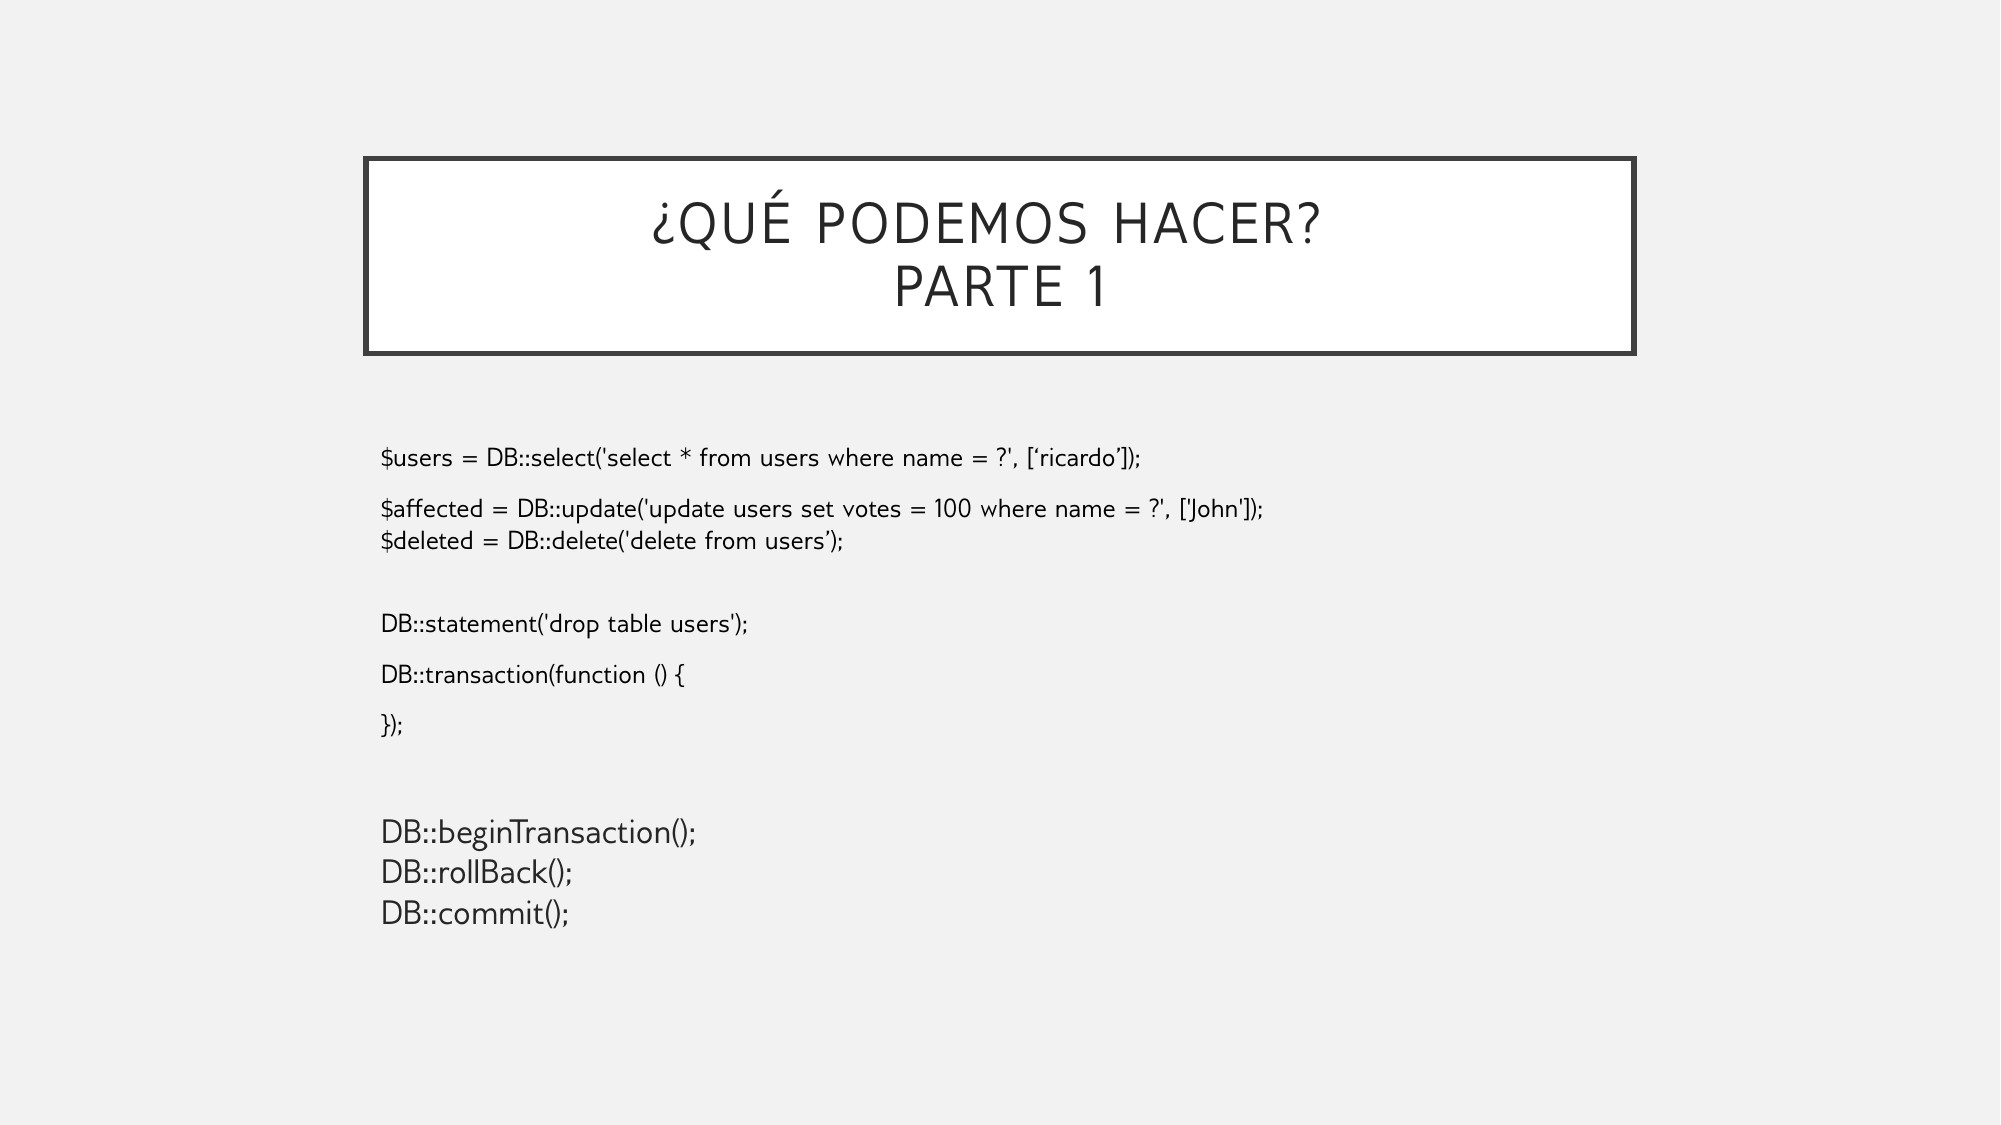

# ¿qué podemos hacer? Parte 1
$users = DB::select('select * from users where name = ?', [‘ricardo’]);
$affected = DB::update('update users set votes = 100 where name = ?', ['John']);
$deleted = DB::delete('delete from users’);
DB::statement('drop table users');
DB::transaction(function () {
});

DB::beginTransaction();
DB::rollBack();
DB::commit();